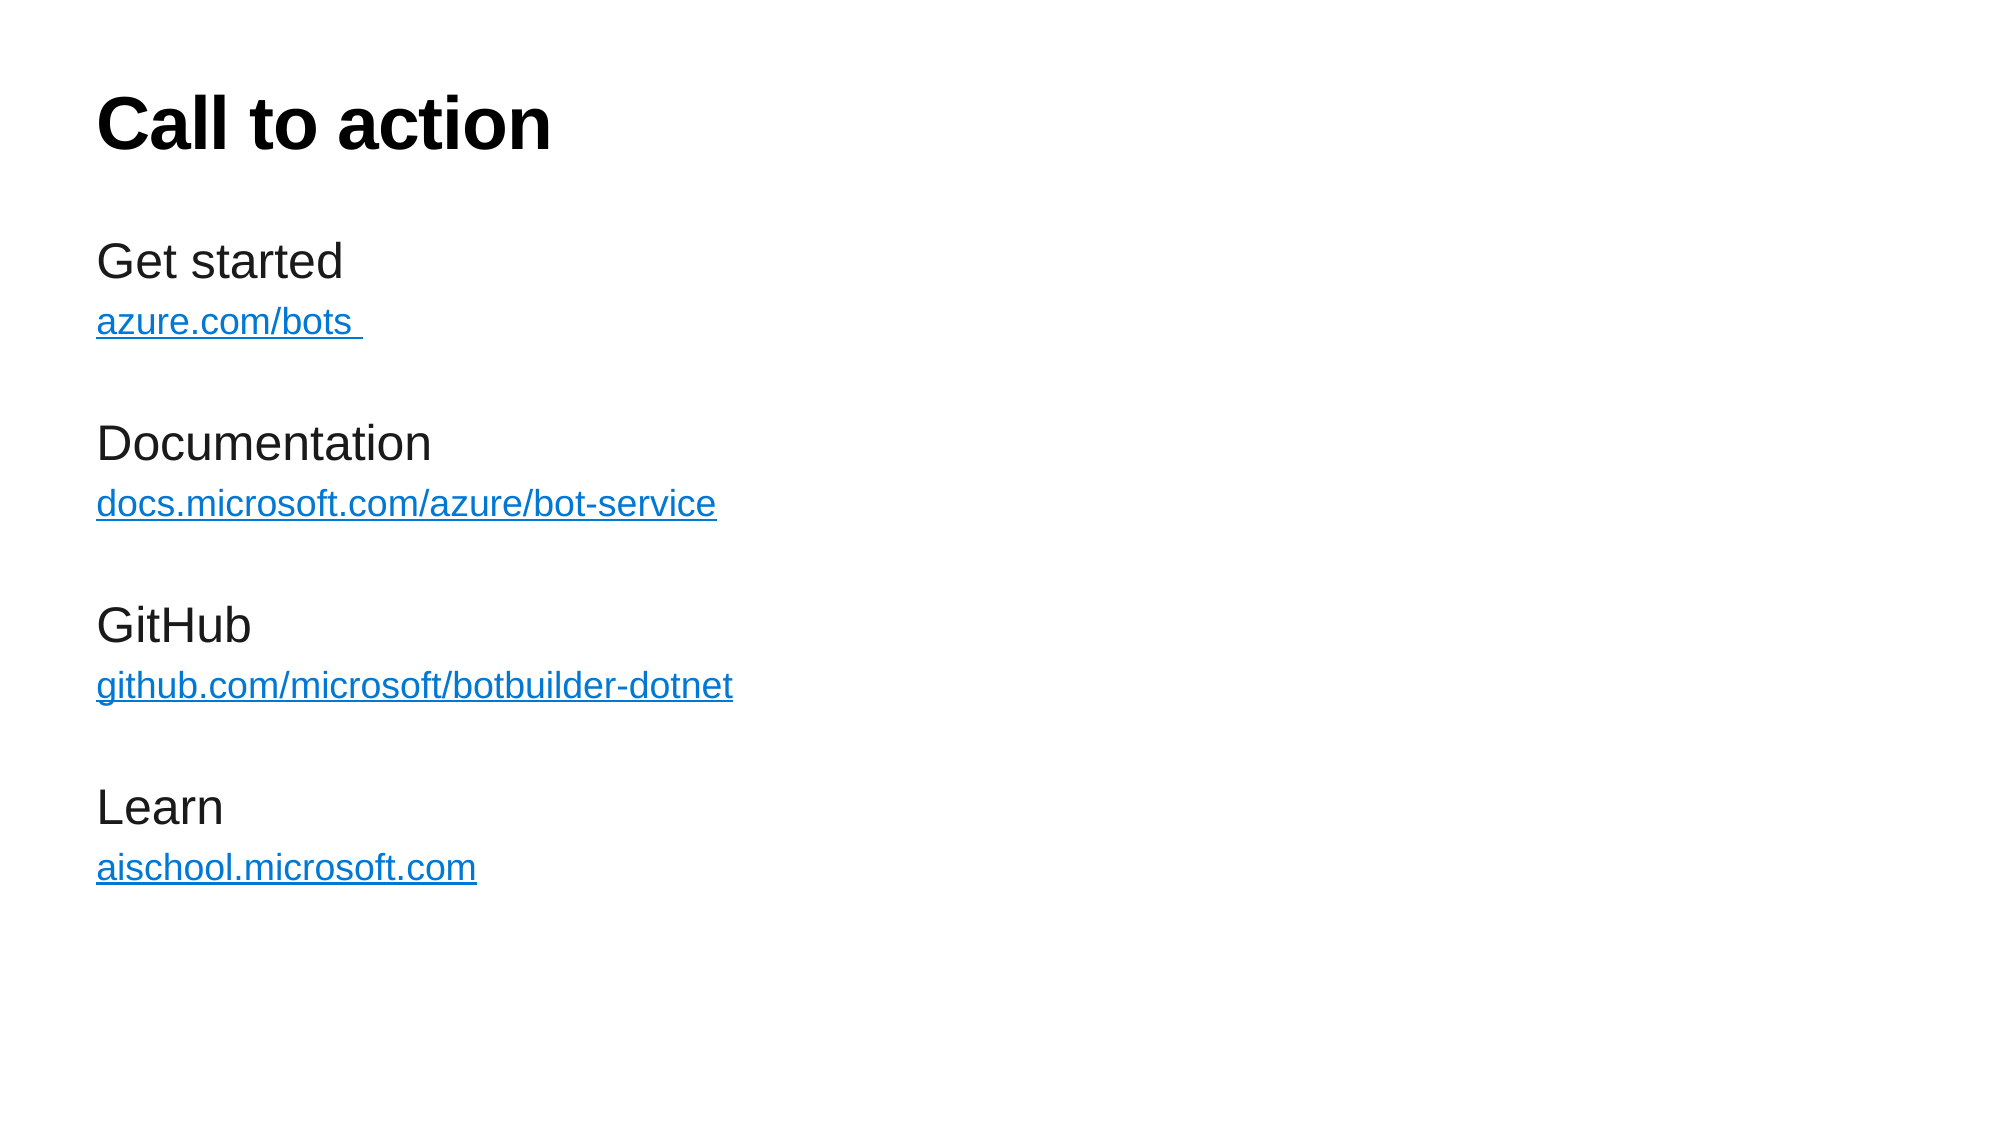

# Call to action
Get started
azure.com/bots
Documentation
docs.microsoft.com/azure/bot-service
GitHub
github.com/microsoft/botbuilder-dotnet
Learn
aischool.microsoft.com